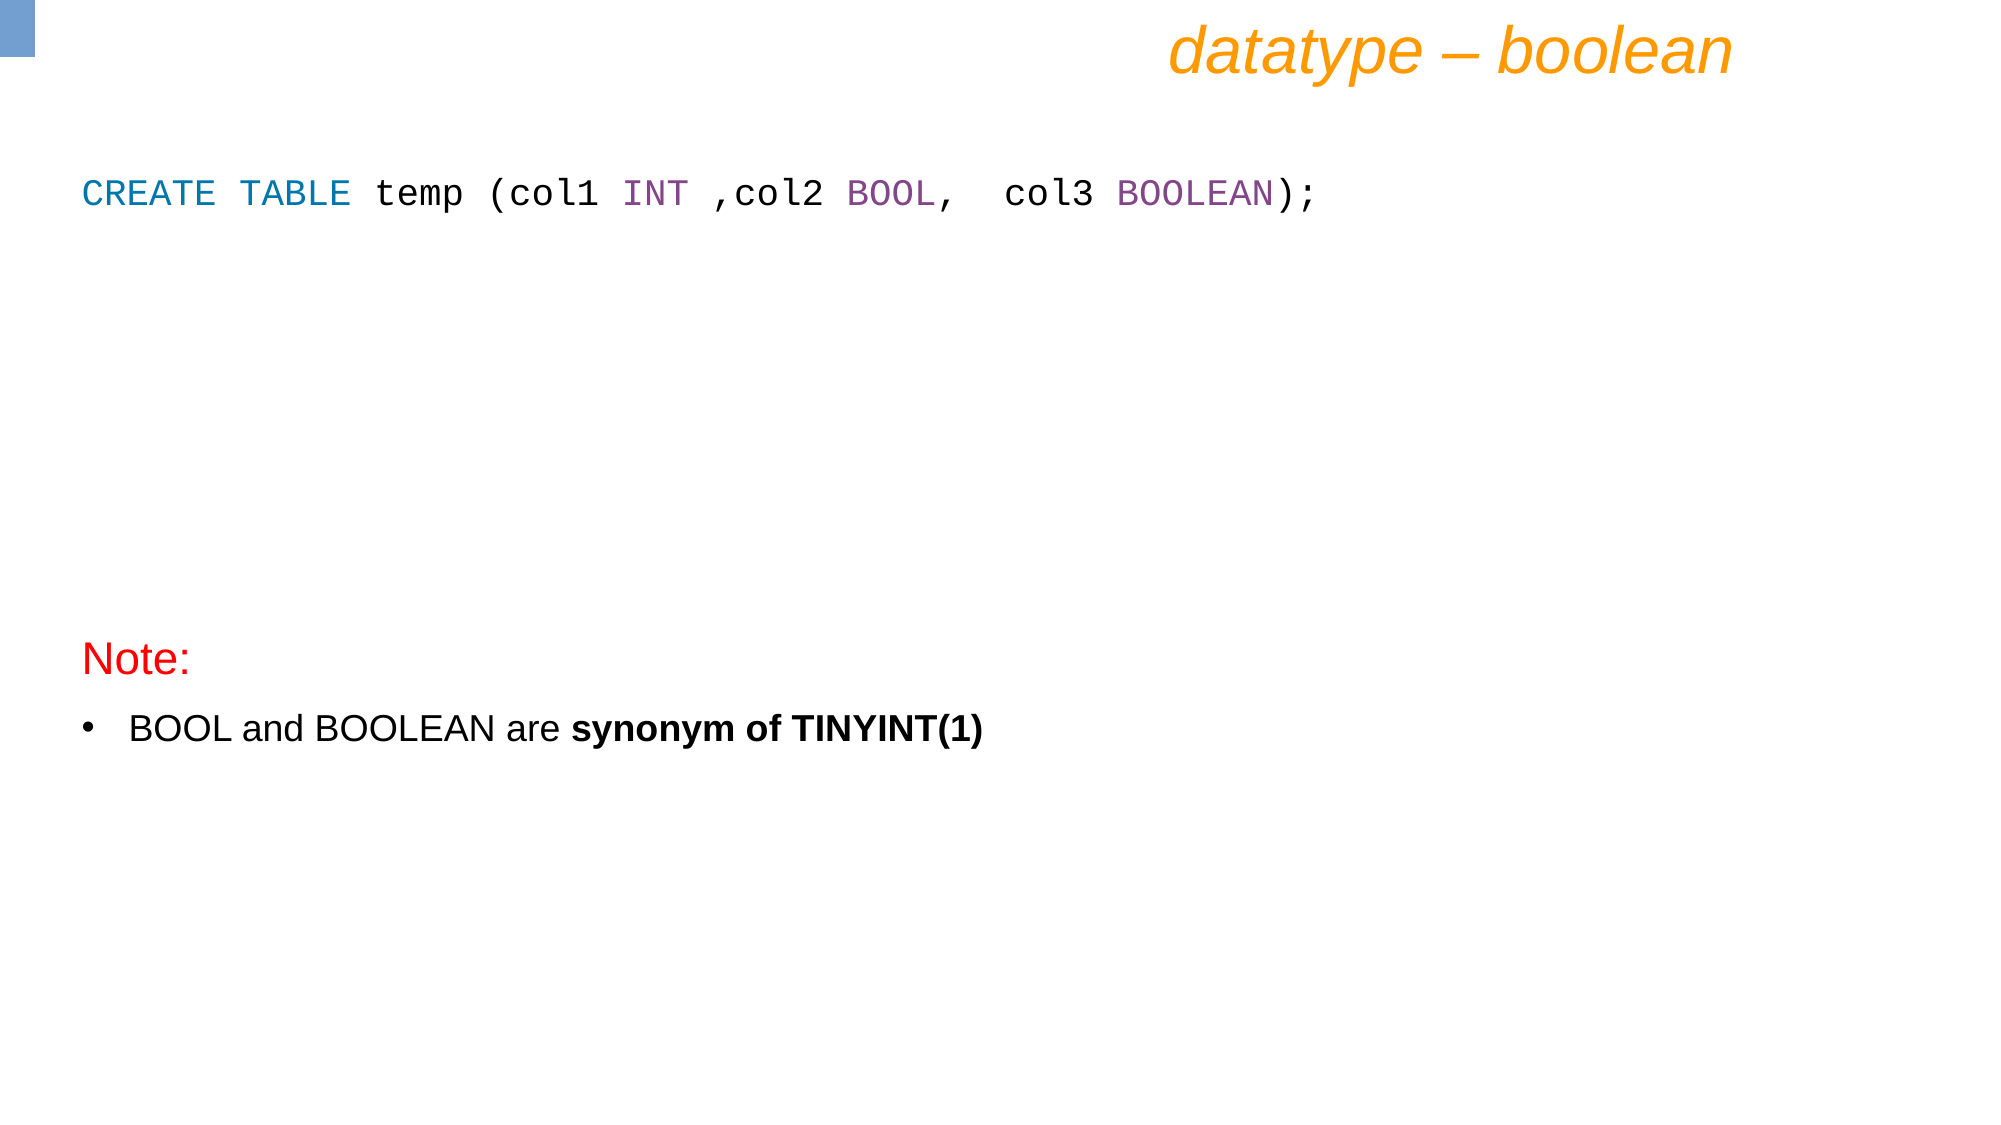

datatype – boolean
CREATE TABLE temp (col1 INT ,col2 BOOL,  col3 BOOLEAN);
Note:

BOOL and BOOLEAN are synonym of TINYINT(1)